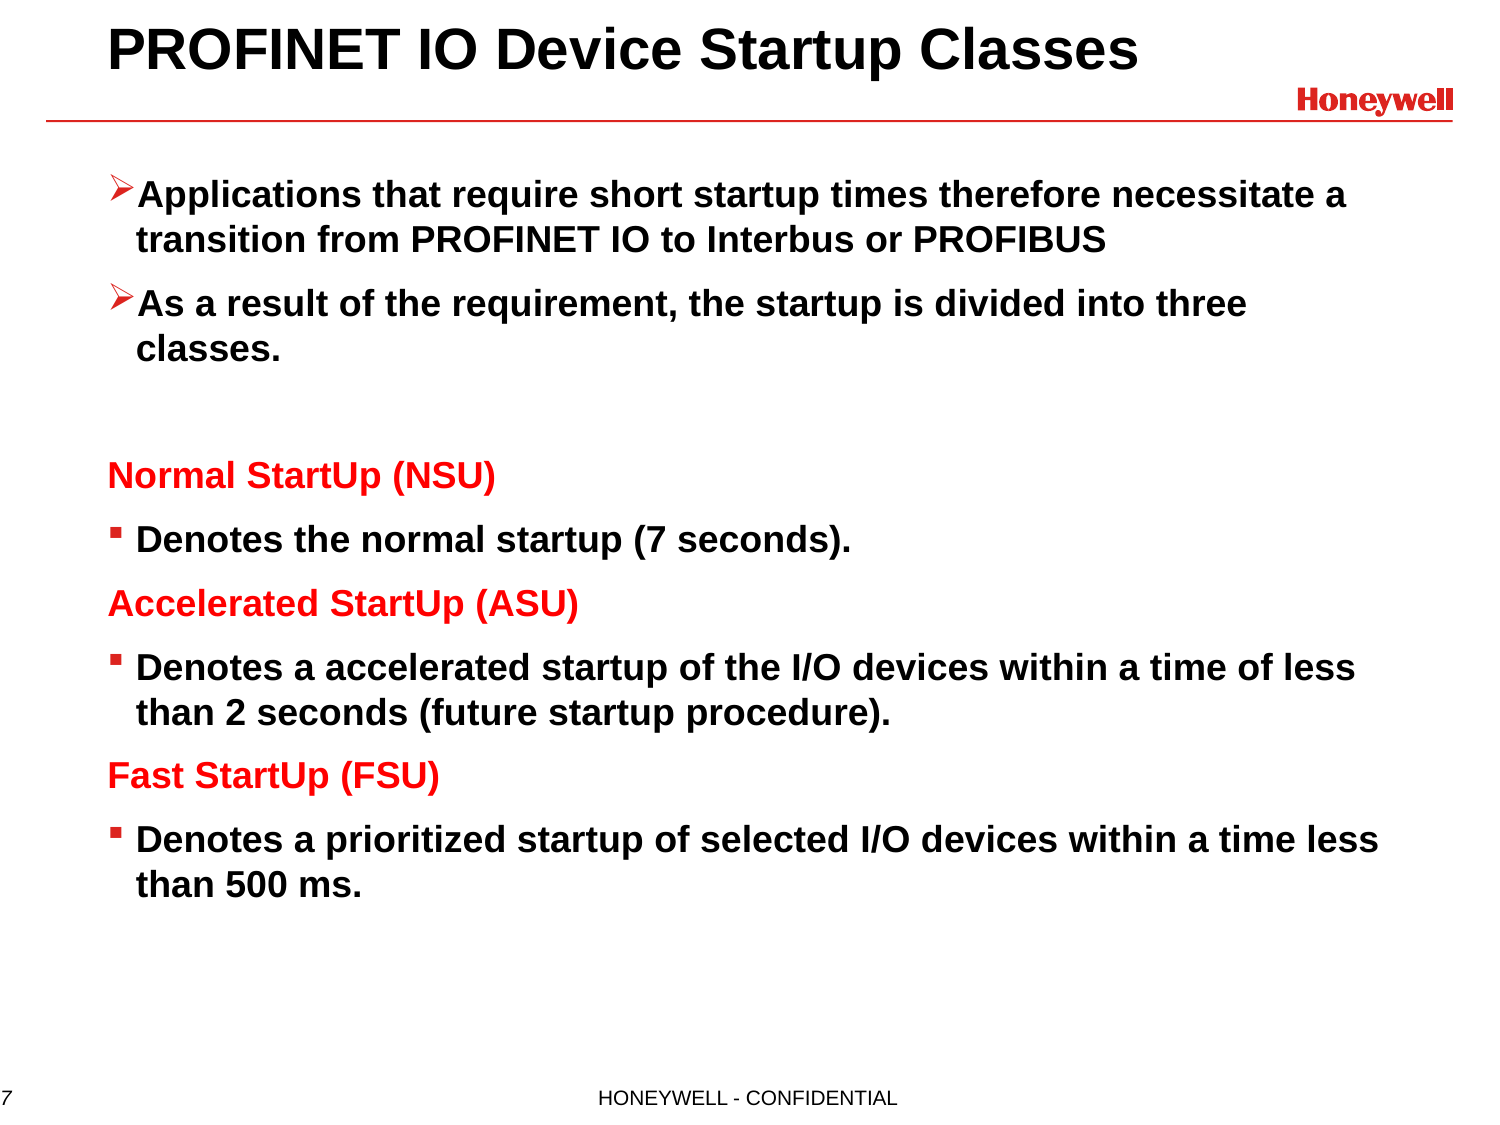

# PROFINET IO Device Startup Classes
Applications that require short startup times therefore necessitate a transition from PROFINET IO to Interbus or PROFIBUS
As a result of the requirement, the startup is divided into three classes.

Normal StartUp (NSU)
Denotes the normal startup (7 seconds).
Accelerated StartUp (ASU)
Denotes a accelerated startup of the I/O devices within a time of less than 2 seconds (future startup procedure).
Fast StartUp (FSU)
Denotes a prioritized startup of selected I/O devices within a time less than 500 ms.